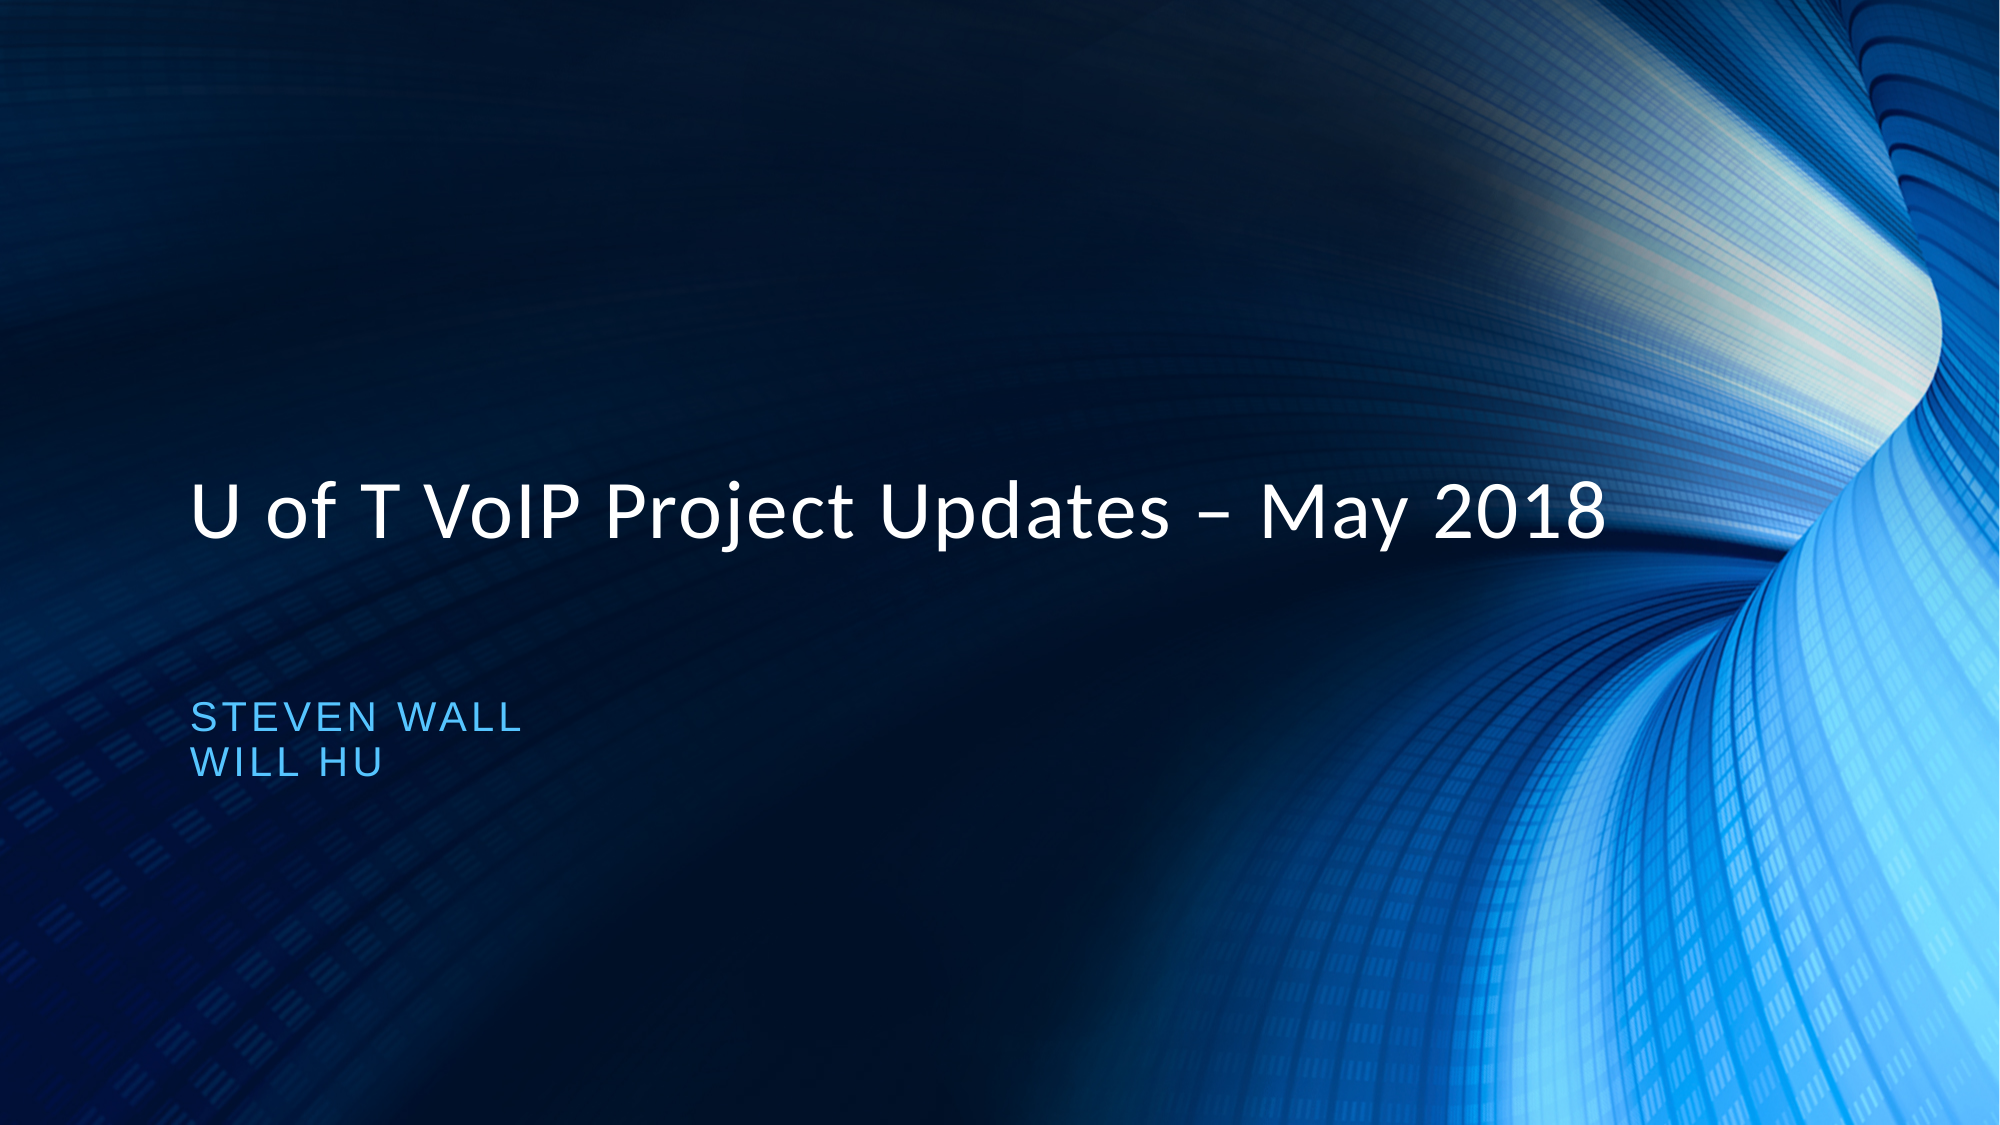

# U of T VoIP Project Updates – May 2018
StevEN Wall
Will Hu